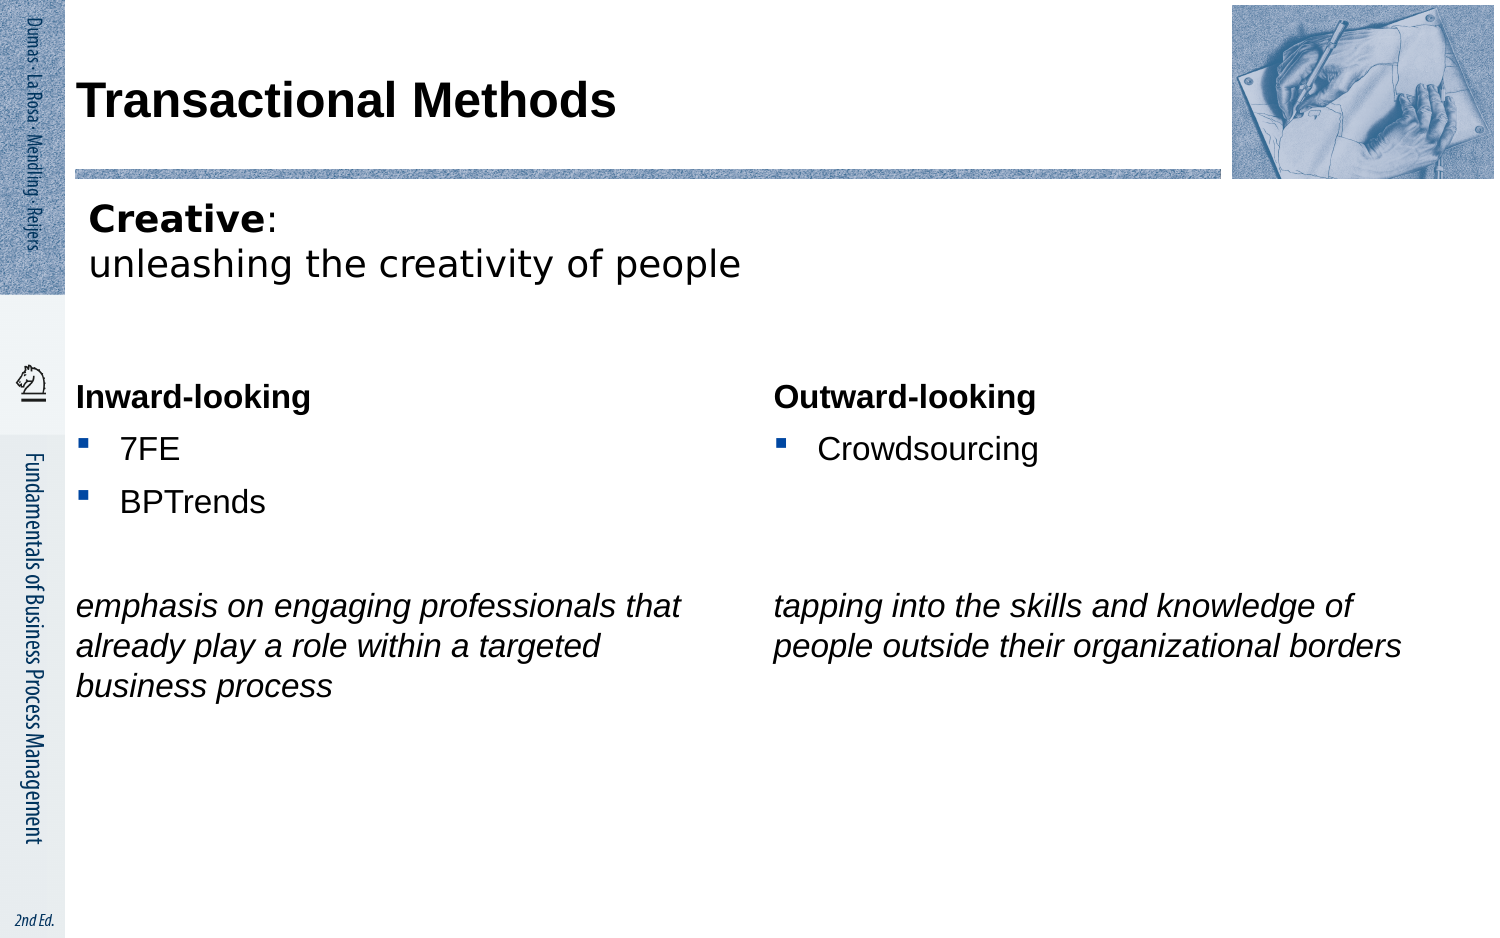

# Transactional Methods
Creative:
unleashing the creativity of people

Inward-looking
7FE
BPTrends

emphasis on engaging professionals that already play a role within a targeted business process

Outward-looking
Crowdsourcing

tapping into the skills and knowledge of people outside their organizational borders